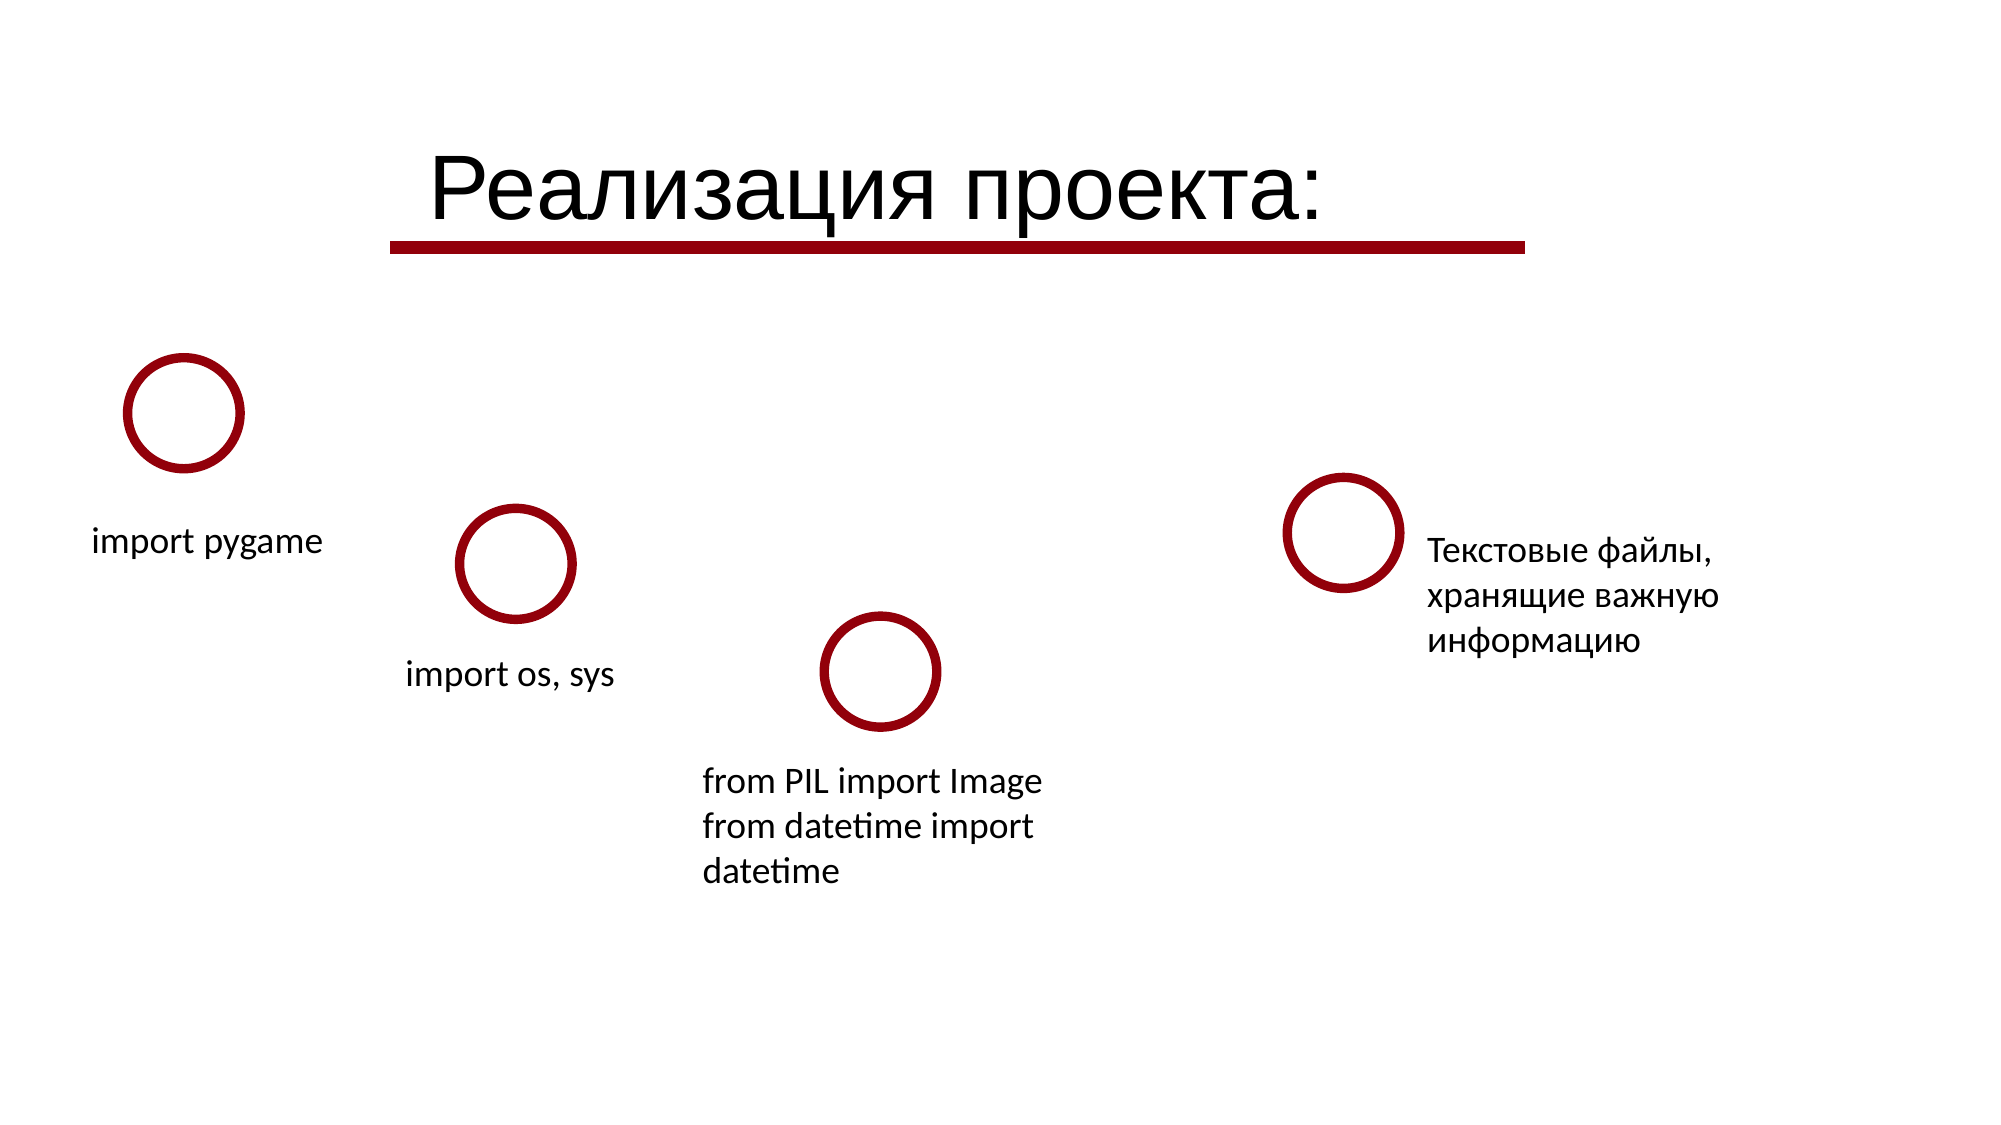

Реализация проекта:

import pygame

Текстовые файлы, хранящие важную информацию

import os, sys
from PIL import Image
from datetime import datetime